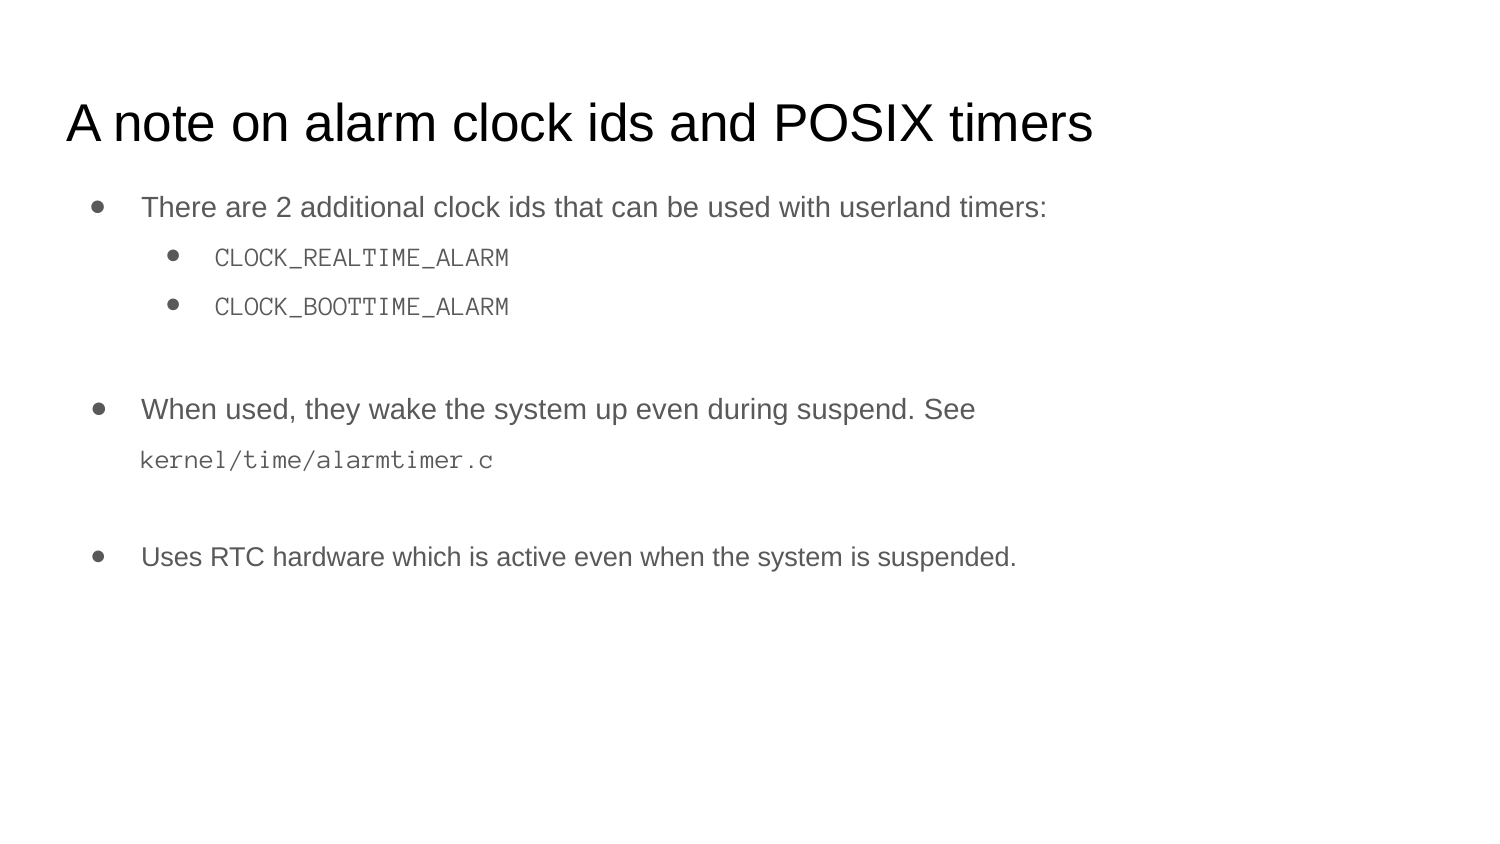

# A note on alarm clock ids and POSIX timers
There are 2 additional clock ids that can be used with userland timers:
CLOCK_REALTIME_ALARM
CLOCK_BOOTTIME_ALARM

When used, they wake the system up even during suspend. See kernel/time/alarmtimer.c

Uses RTC hardware which is active even when the system is suspended.